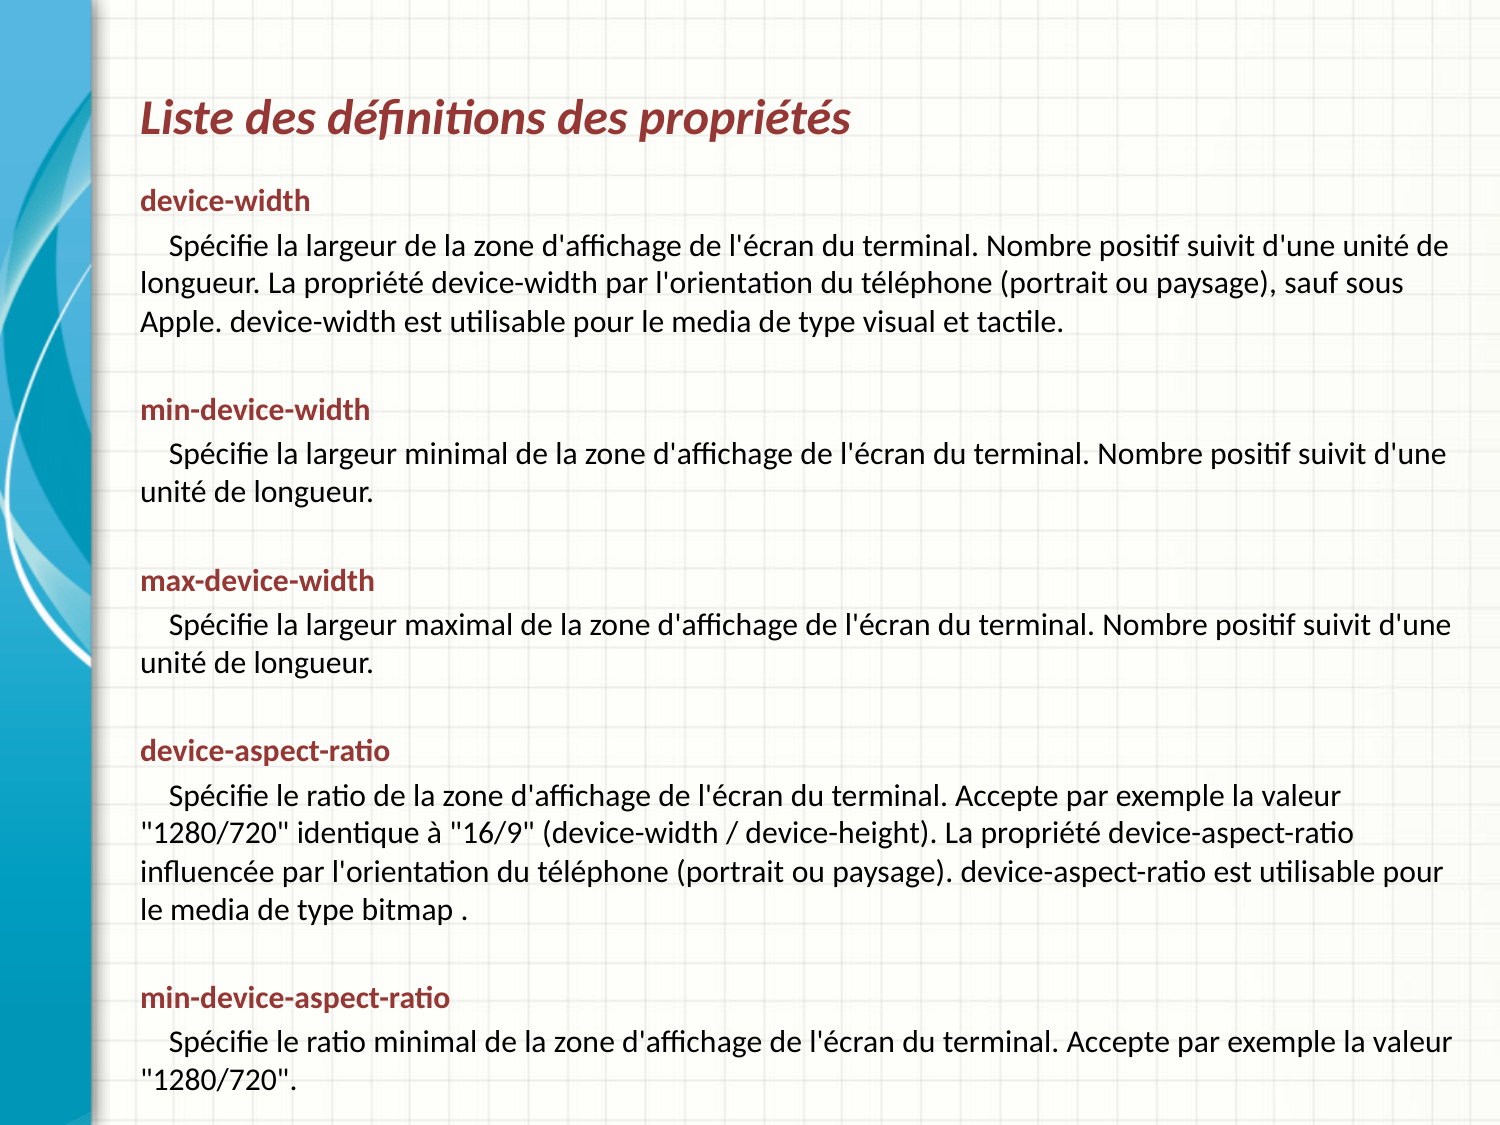

# Liste des définitions des propriétés
device-width
    Spécifie la largeur de la zone d'affichage de l'écran du terminal. Nombre positif suivit d'une unité de longueur. La propriété device-width par l'orientation du téléphone (portrait ou paysage), sauf sous Apple. device-width est utilisable pour le media de type visual et tactile.

min-device-width
    Spécifie la largeur minimal de la zone d'affichage de l'écran du terminal. Nombre positif suivit d'une unité de longueur.

max-device-width
    Spécifie la largeur maximal de la zone d'affichage de l'écran du terminal. Nombre positif suivit d'une unité de longueur.

device-aspect-ratio
    Spécifie le ratio de la zone d'affichage de l'écran du terminal. Accepte par exemple la valeur "1280/720" identique à "16/9" (device-width / device-height). La propriété device-aspect-ratio influencée par l'orientation du téléphone (portrait ou paysage). device-aspect-ratio est utilisable pour le media de type bitmap .

min-device-aspect-ratio
    Spécifie le ratio minimal de la zone d'affichage de l'écran du terminal. Accepte par exemple la valeur "1280/720".